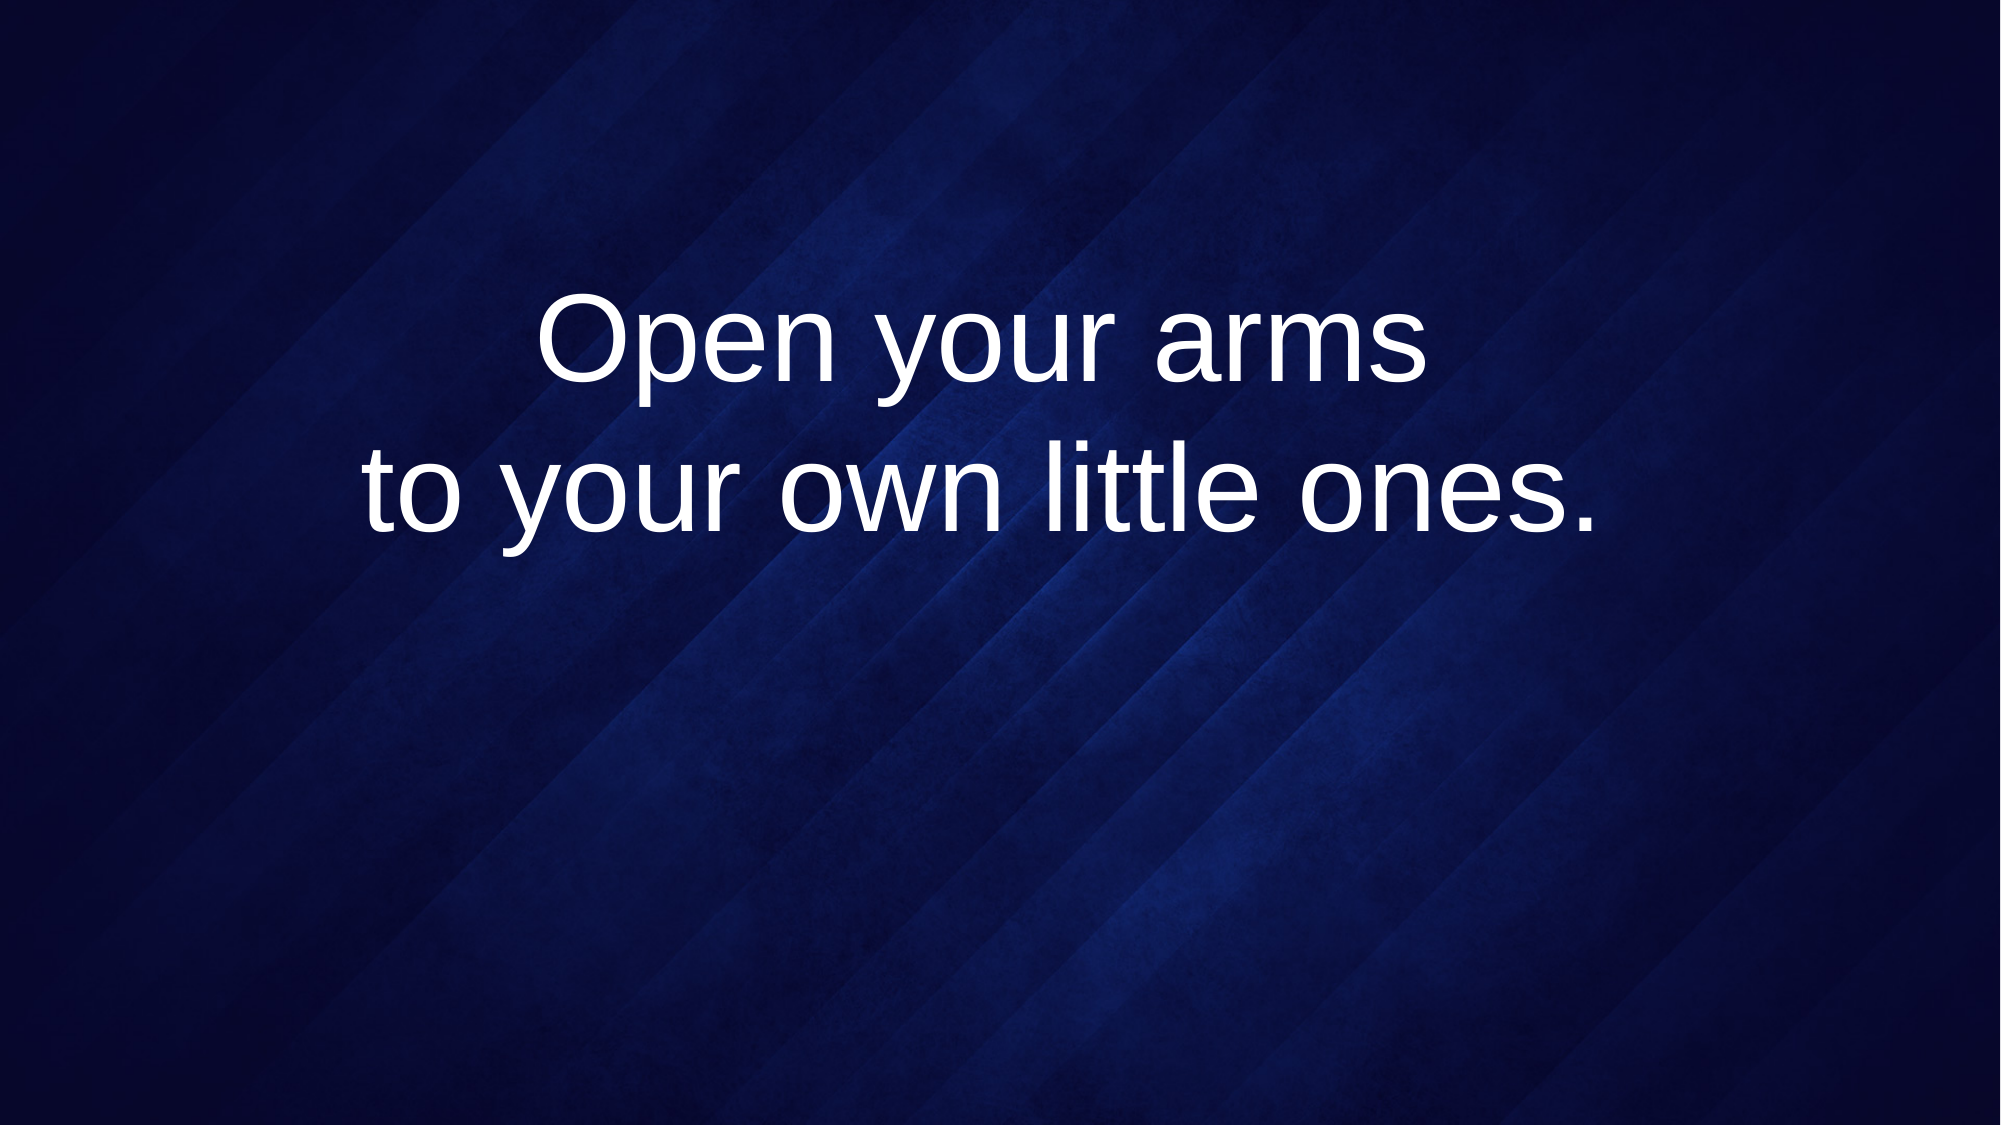

# Open your arms to your own little ones.